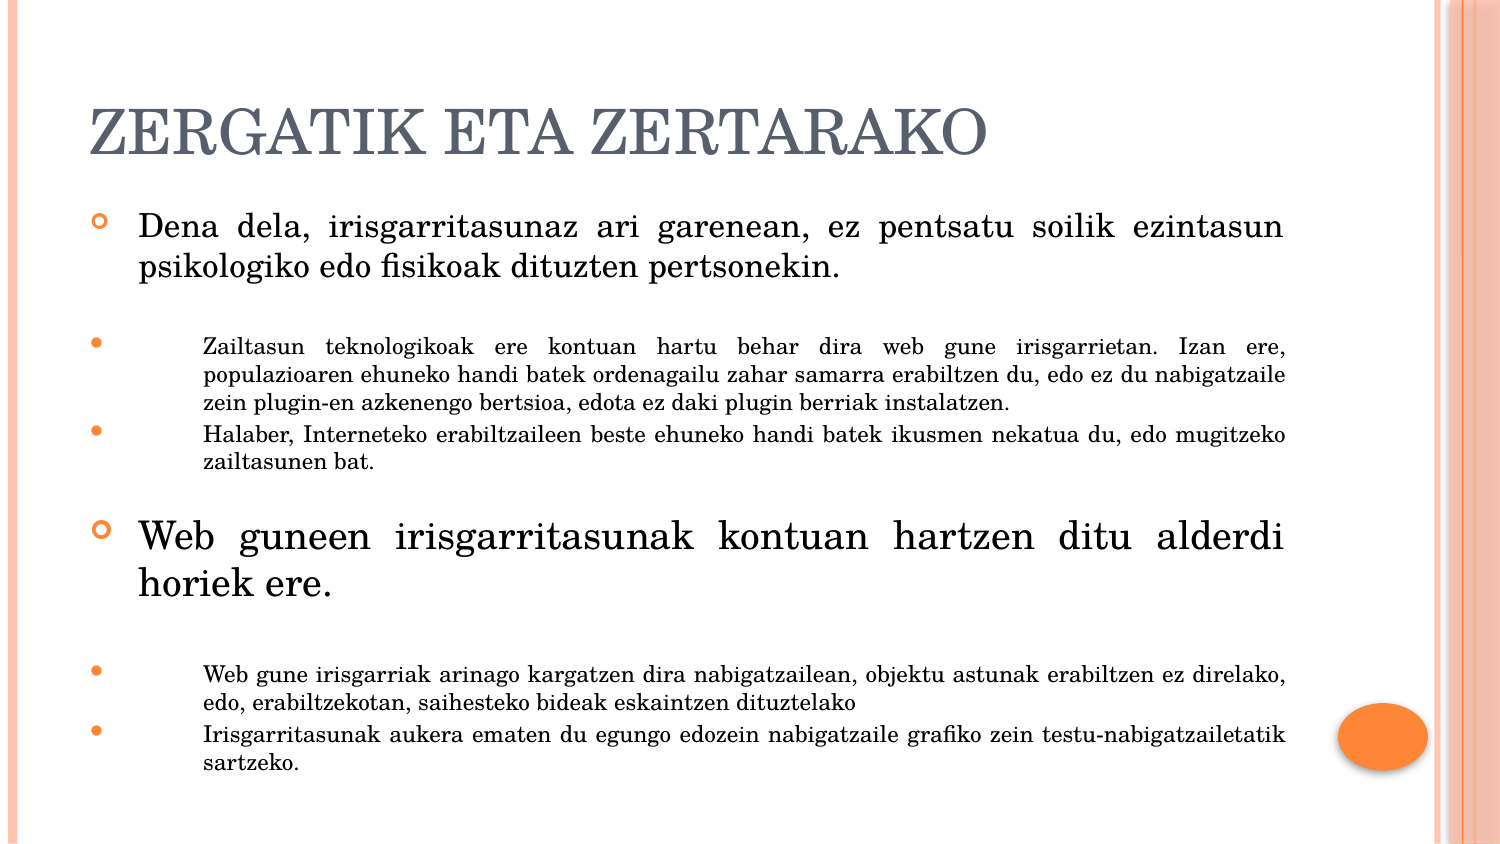

# Zergatik eta zertarako
Dena dela, irisgarritasunaz ari garenean, ez pentsatu soilik ezintasun psikologiko edo fisikoak dituzten pertsonekin.

Zailtasun teknologikoak ere kontuan hartu behar dira web gune irisgarrietan. Izan ere, populazioaren ehuneko handi batek ordenagailu zahar samarra erabiltzen du, edo ez du nabigatzaile zein plugin-en azkenengo bertsioa, edota ez daki plugin berriak instalatzen.
Halaber, Interneteko erabiltzaileen beste ehuneko handi batek ikusmen nekatua du, edo mugitzeko zailtasunen bat.

Web guneen irisgarritasunak kontuan hartzen ditu alderdi horiek ere.

Web gune irisgarriak arinago kargatzen dira nabigatzailean, objektu astunak erabiltzen ez direlako, edo, erabiltzekotan, saihesteko bideak eskaintzen dituztelako
Irisgarritasunak aukera ematen du egungo edozein nabigatzaile grafiko zein testu-nabigatzailetatik sartzeko.